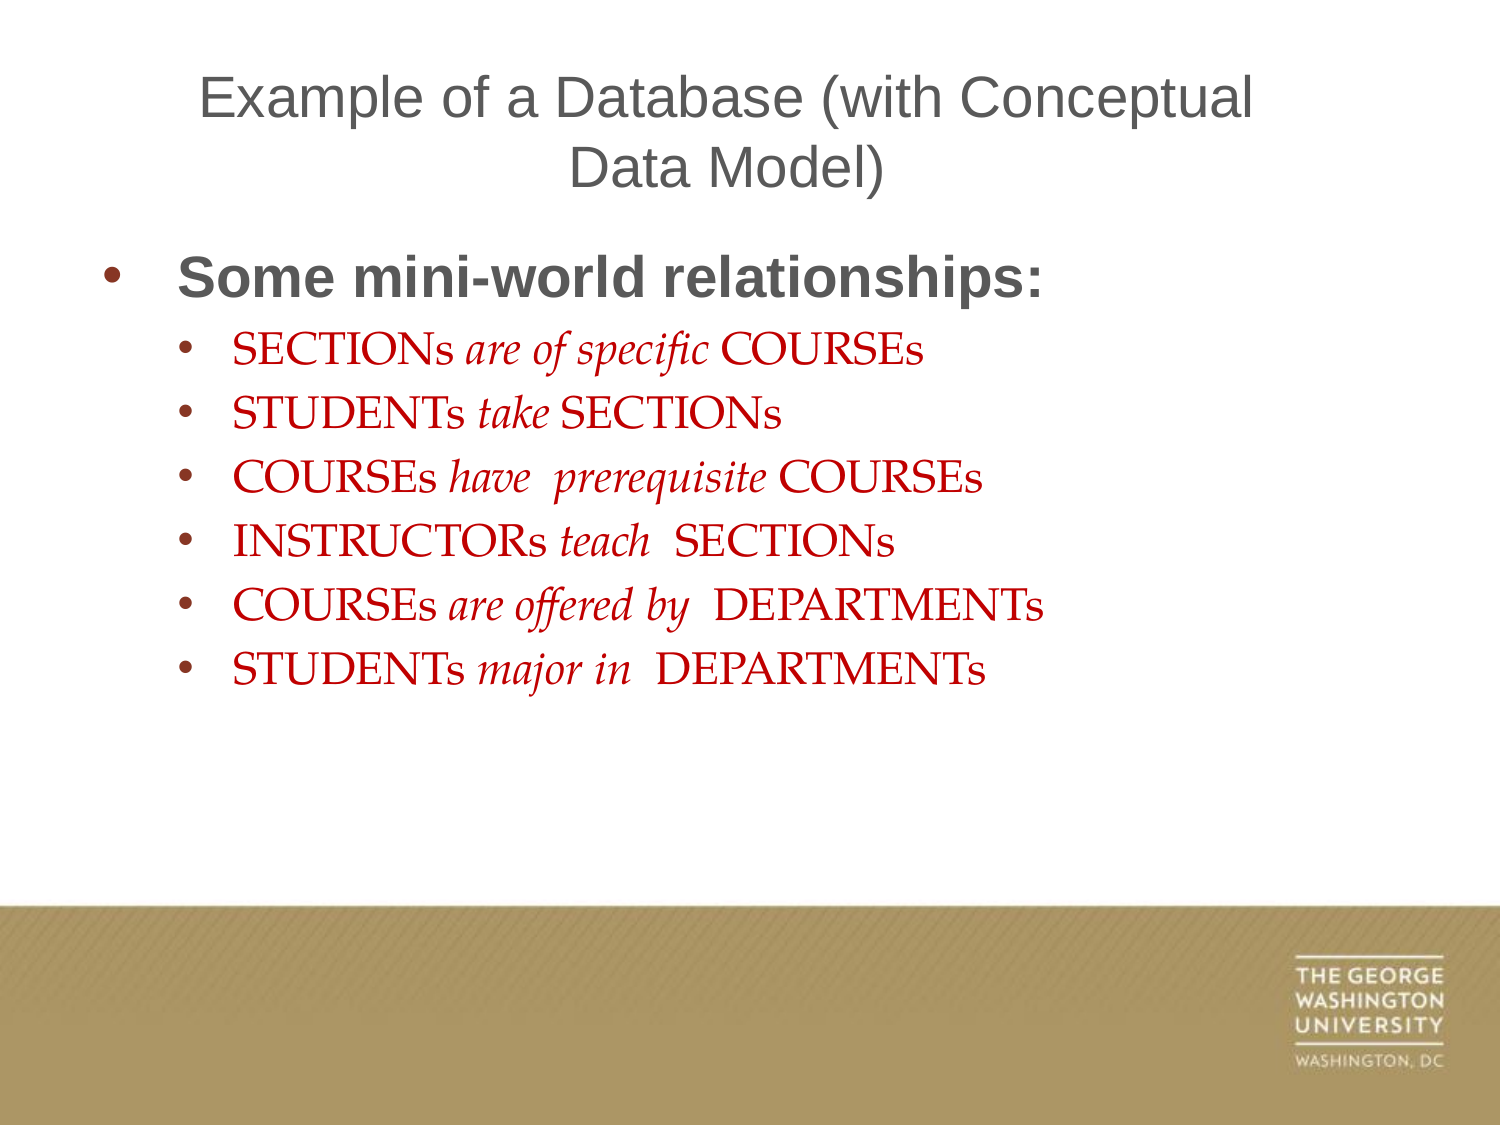

Example of a Database (with Conceptual Data Model)
Some mini-world relationships:
SECTIONs are of specific COURSEs
STUDENTs take SECTIONs
COURSEs have  prerequisite COURSEs
INSTRUCTORs teach  SECTIONs
COURSEs are offered by  DEPARTMENTs
STUDENTs major in  DEPARTMENTs